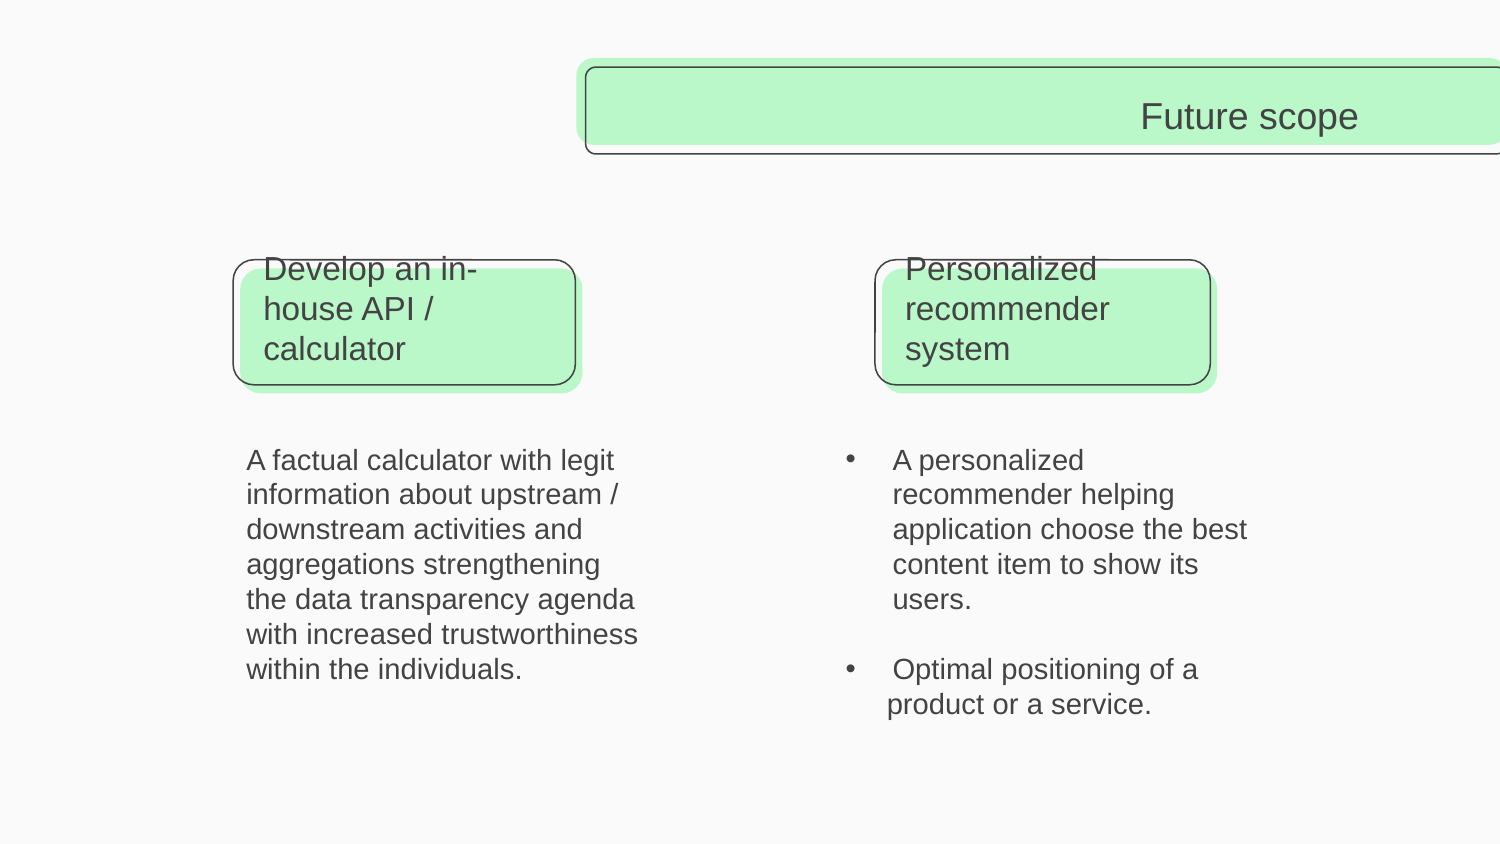

# Future scope

Develop an in-house API / calculator

Personalized recommender system
A factual calculator with legit information about upstream / downstream activities and aggregations strengthening the data transparency agenda with increased trustworthiness within the individuals.
A personalized recommender helping application choose the best content item to show its users.

Optimal positioning of a
     product or a service.